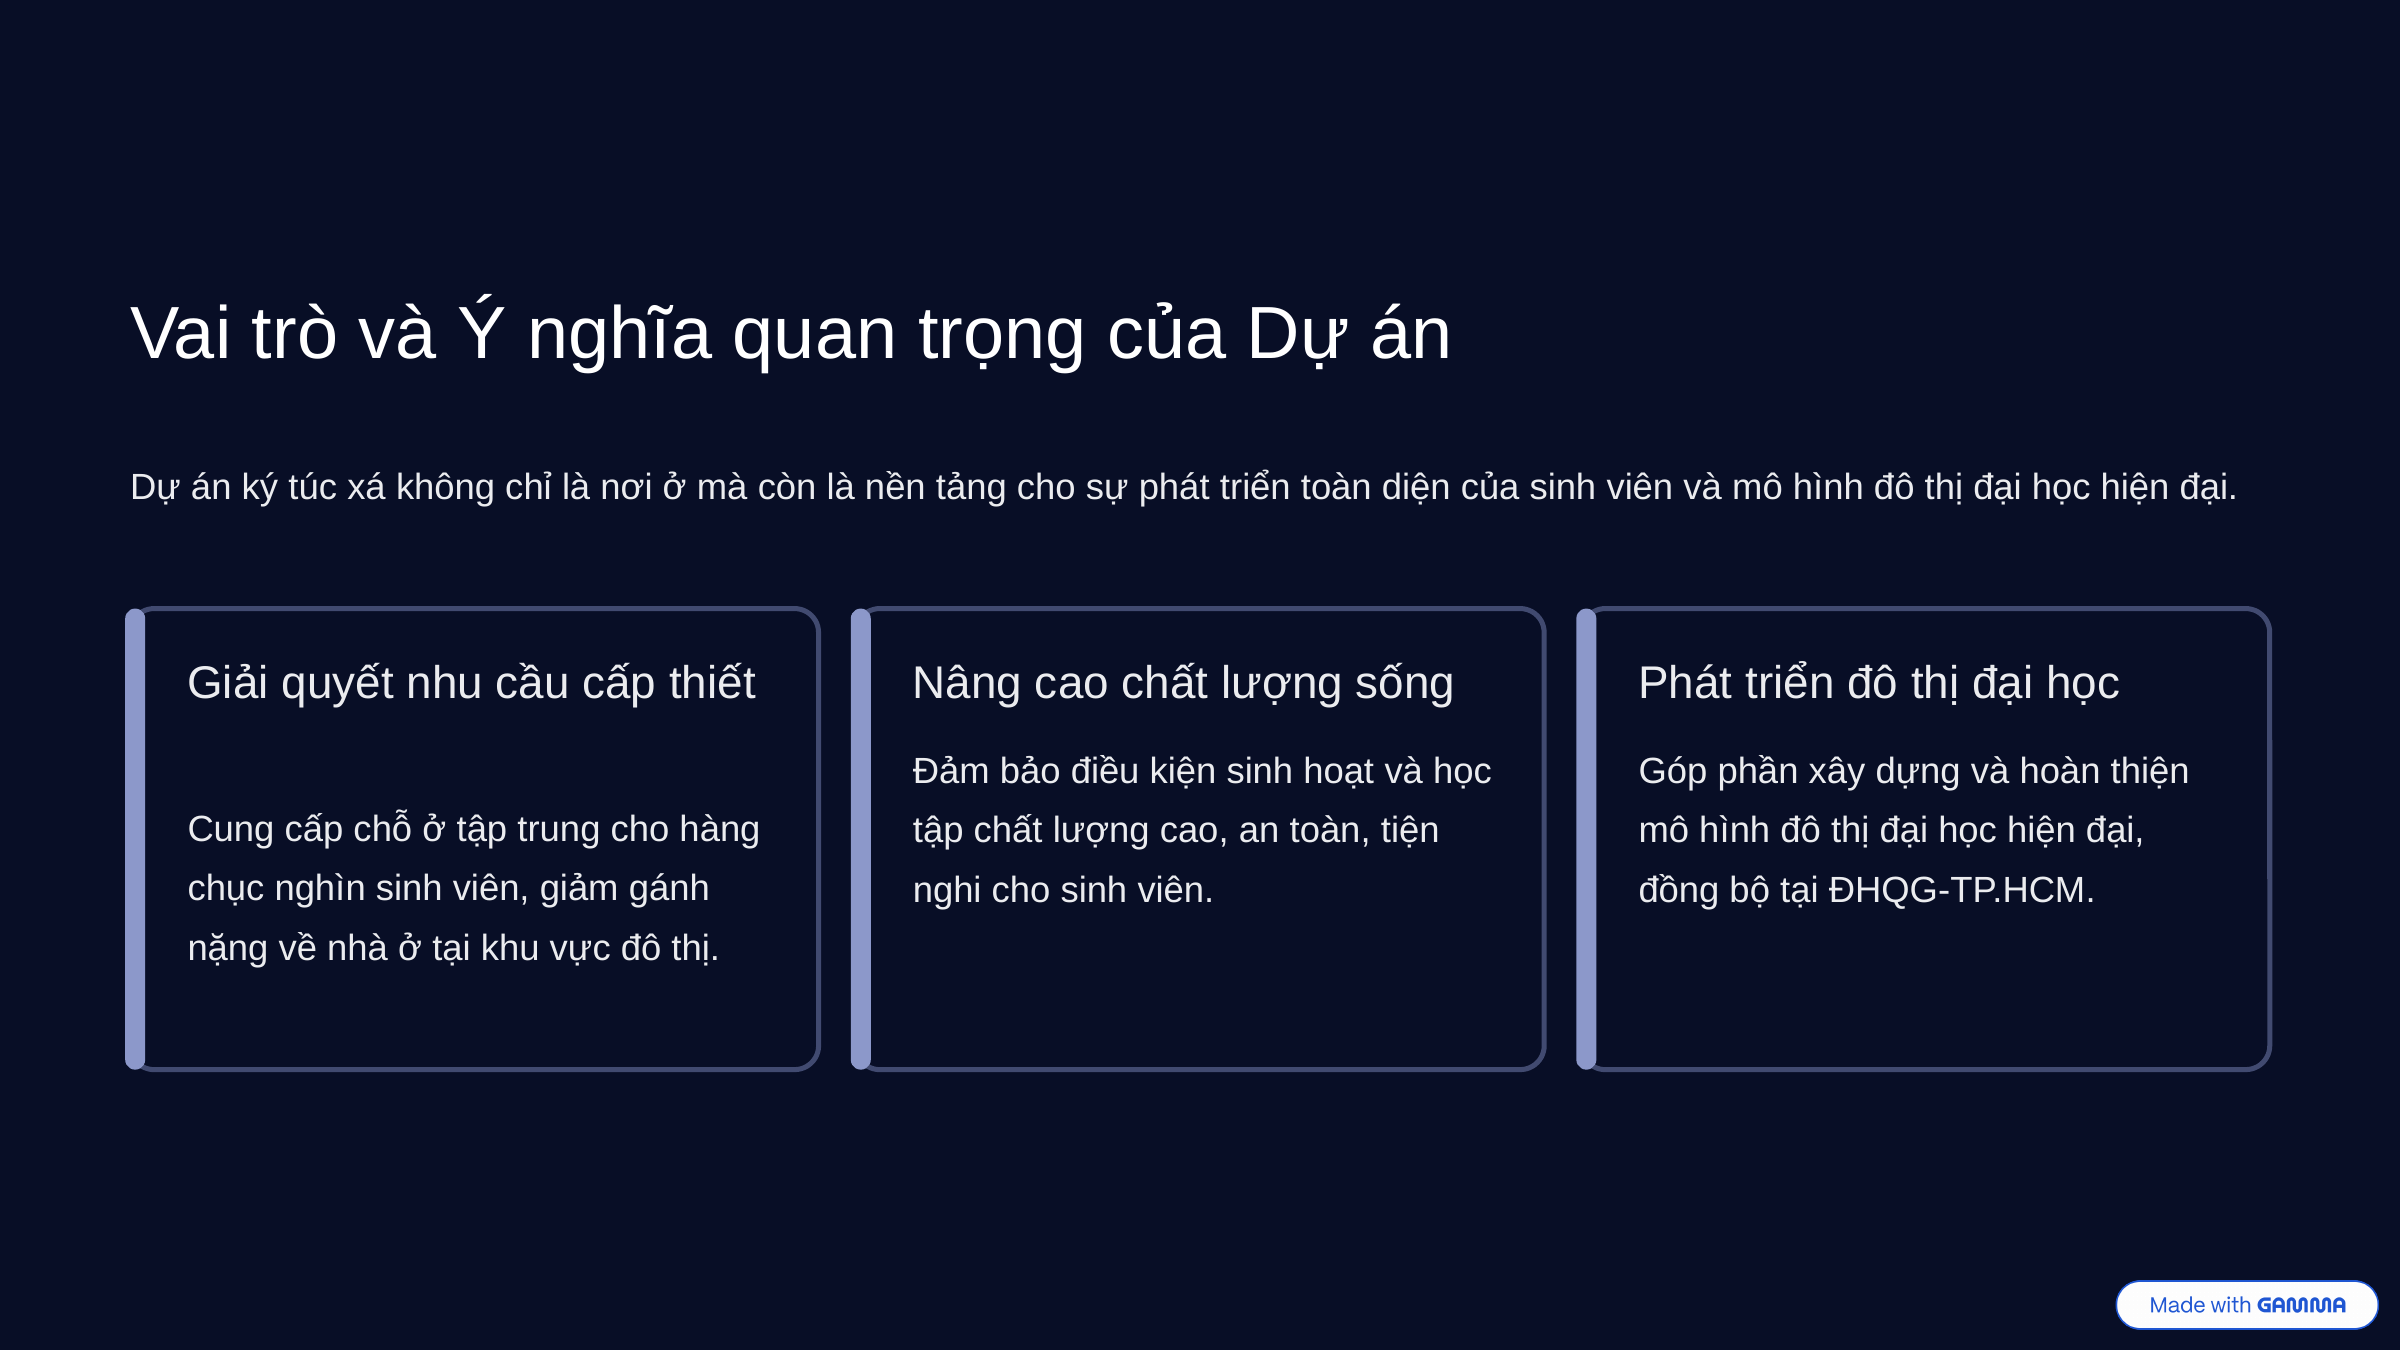

Vai trò và Ý nghĩa quan trọng của Dự án
Dự án ký túc xá không chỉ là nơi ở mà còn là nền tảng cho sự phát triển toàn diện của sinh viên và mô hình đô thị đại học hiện đại.

Giải quyết nhu cầu cấp thiết
Nâng cao chất lượng sống
Phát triển đô thị đại học
Đảm bảo điều kiện sinh hoạt và học tập chất lượng cao, an toàn, tiện nghi cho sinh viên.
Góp phần xây dựng và hoàn thiện mô hình đô thị đại học hiện đại, đồng bộ tại ĐHQG-TP.HCM.
Cung cấp chỗ ở tập trung cho hàng chục nghìn sinh viên, giảm gánh nặng về nhà ở tại khu vực đô thị.